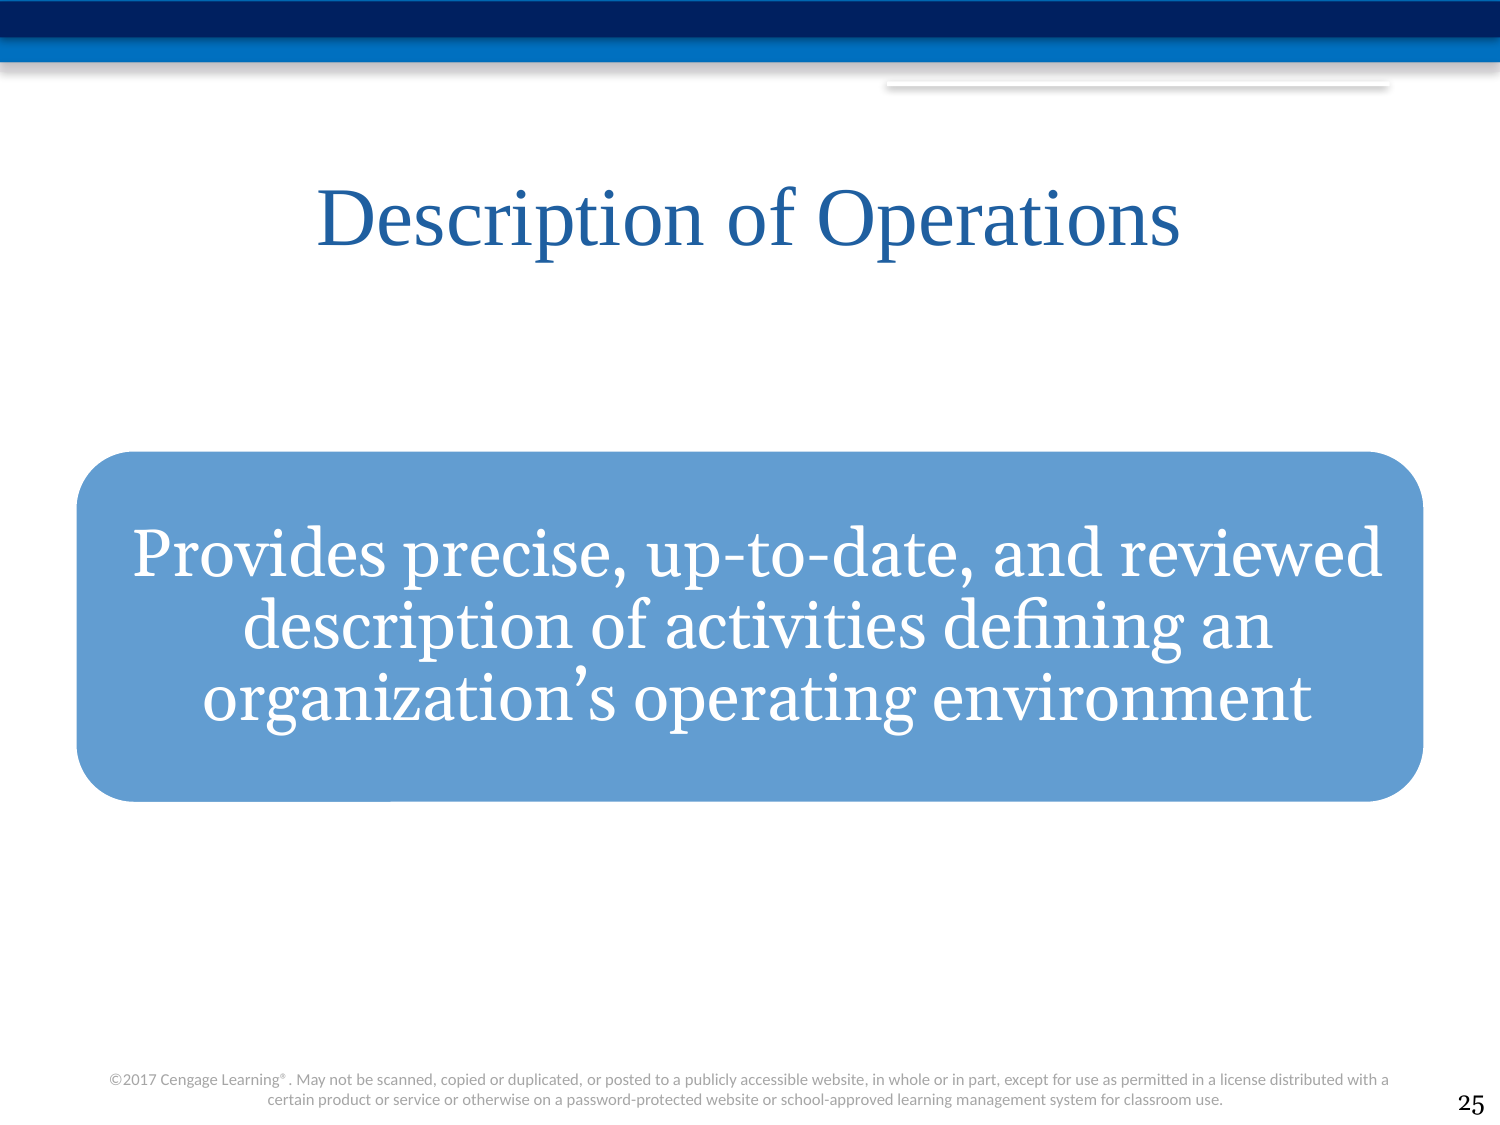

# Description of Operations
Provides precise, up-to-date, and reviewed description of activities defining an organization’s operating environment
25